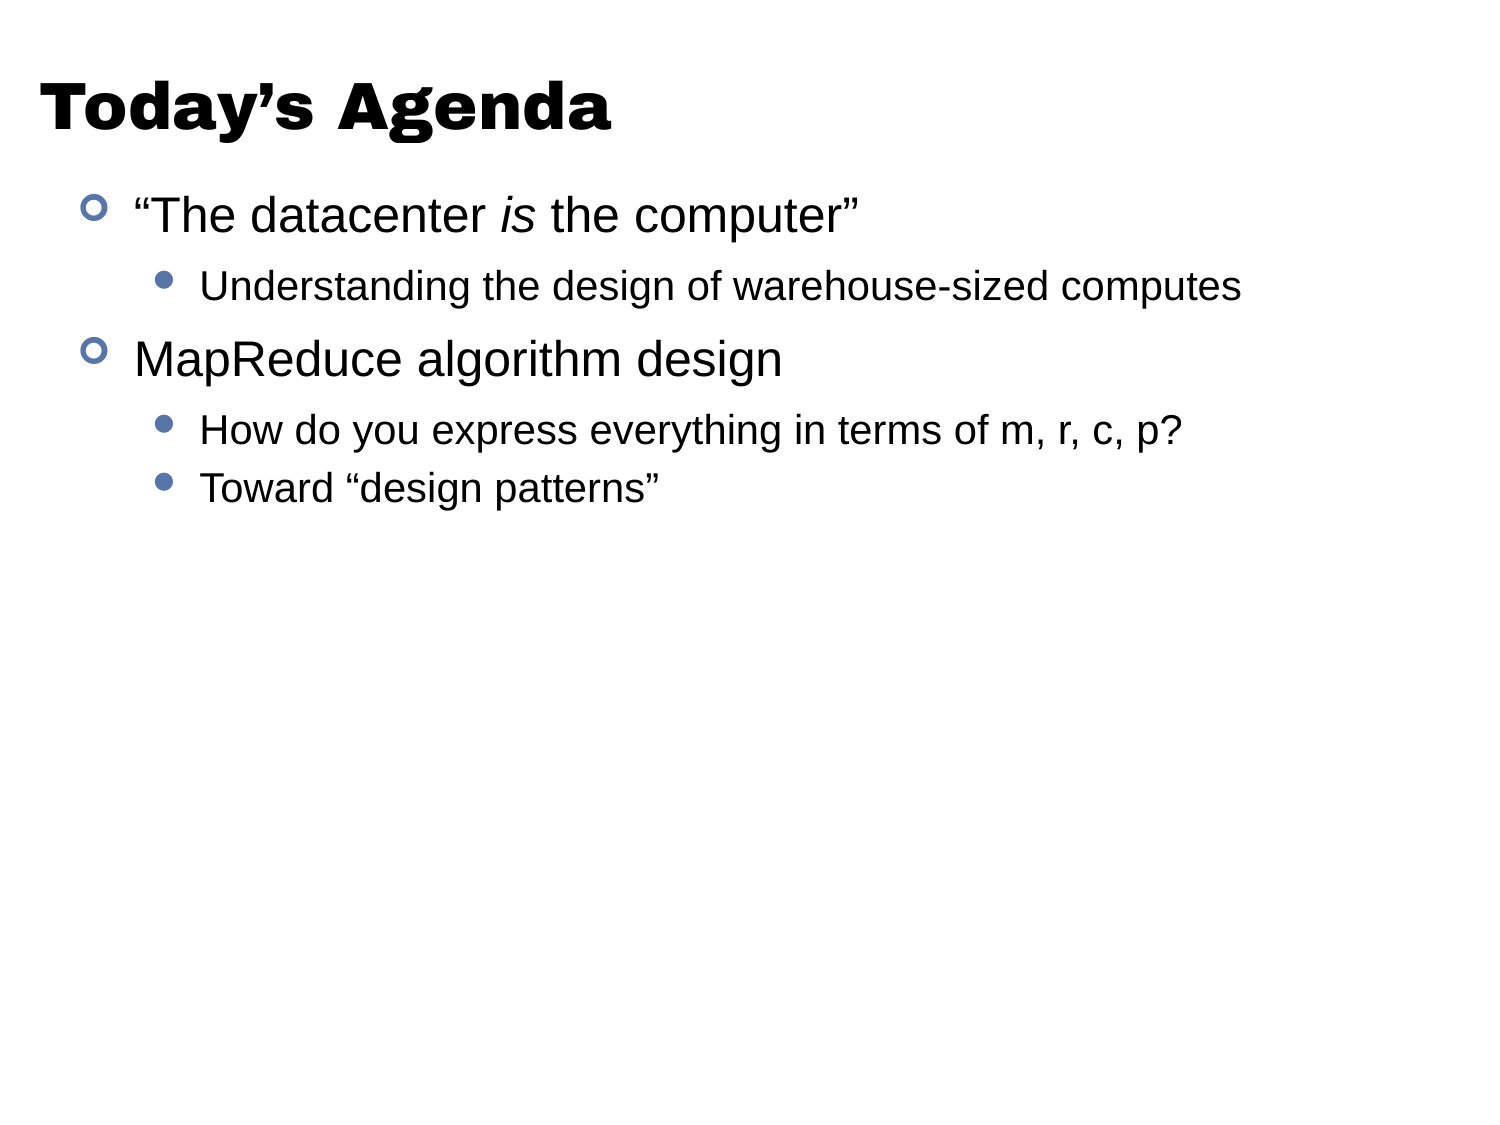

# Today’s Agenda
“The datacenter is the computer”
Understanding the design of warehouse-sized computes
MapReduce algorithm design
How do you express everything in terms of m, r, c, p?
Toward “design patterns”